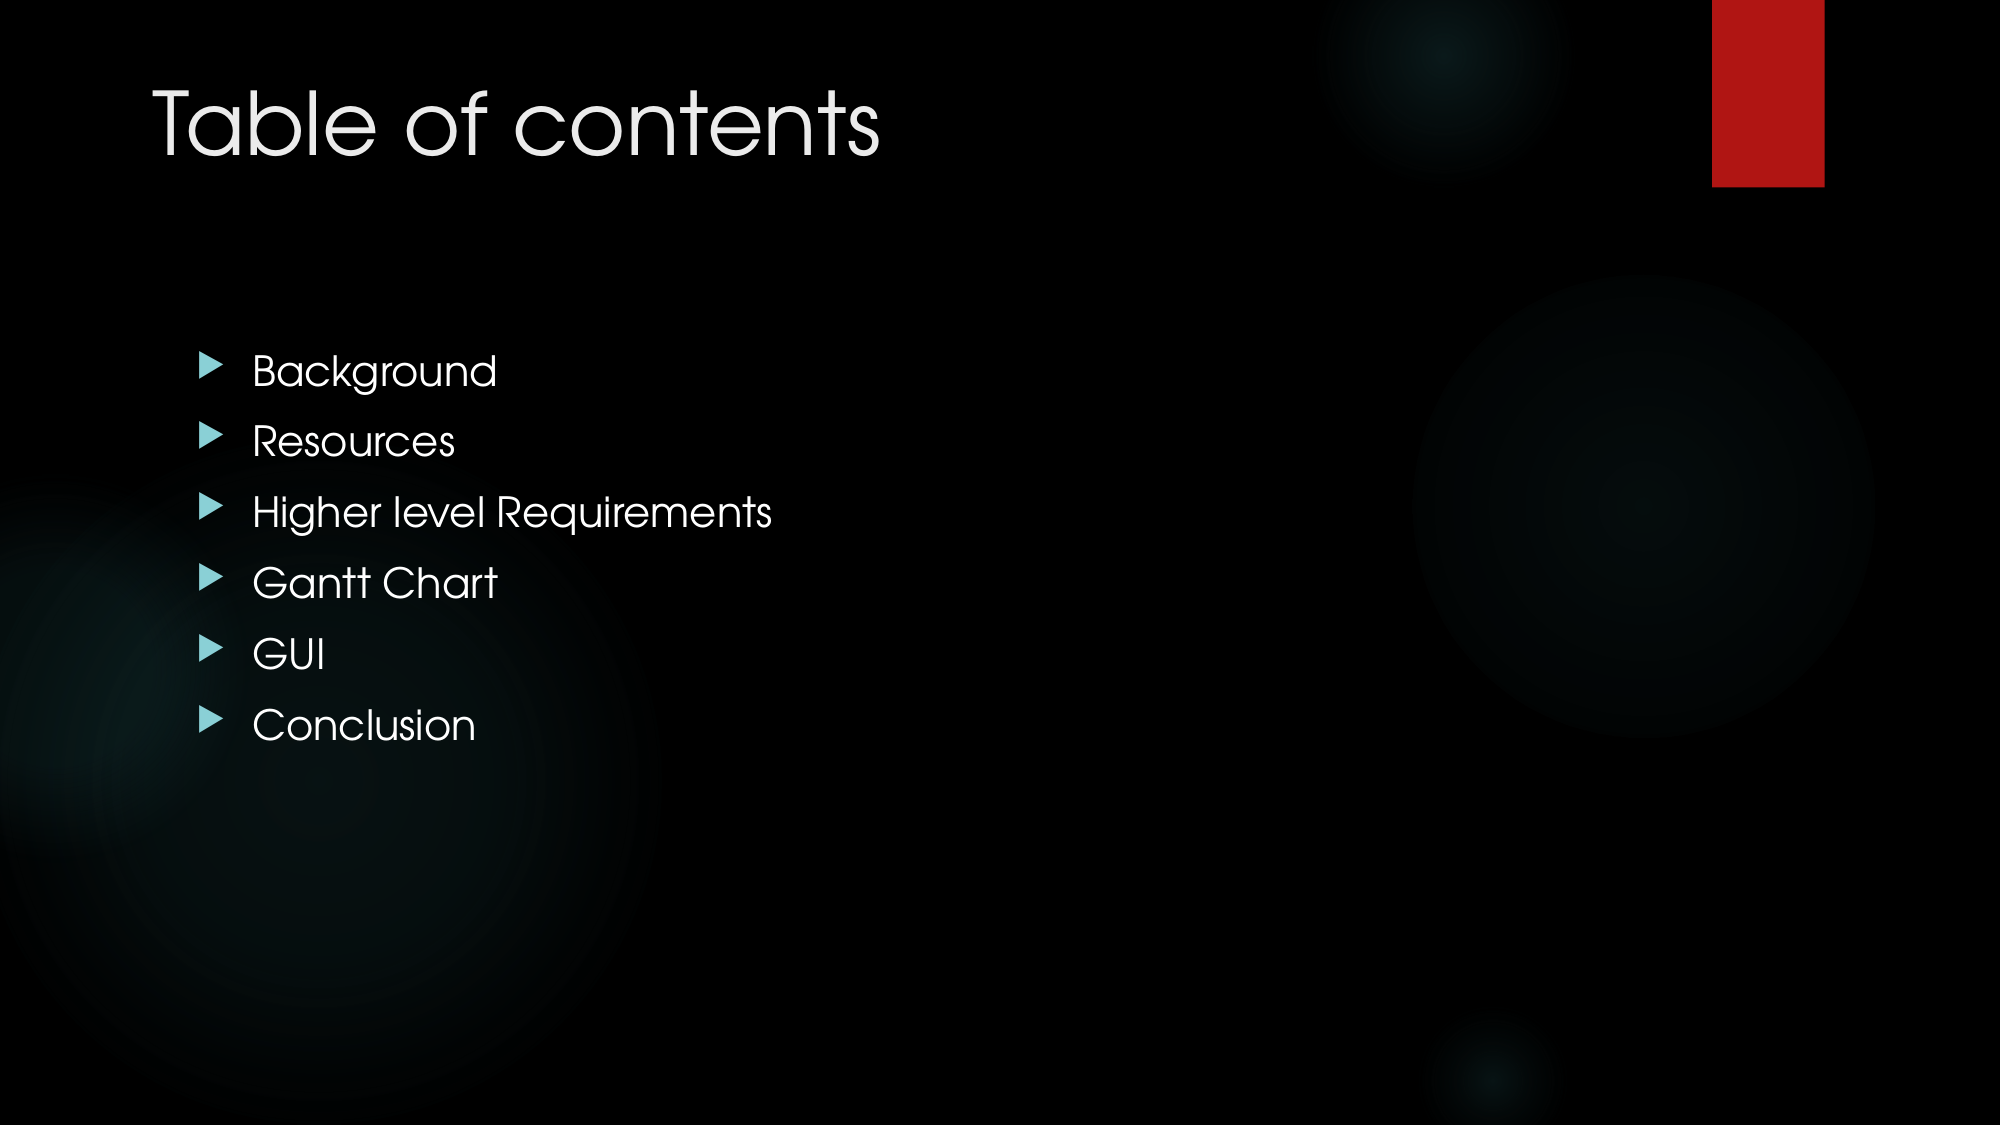

# Table of contents
Background
Resources
Higher level Requirements
Gantt Chart
GUI
Conclusion